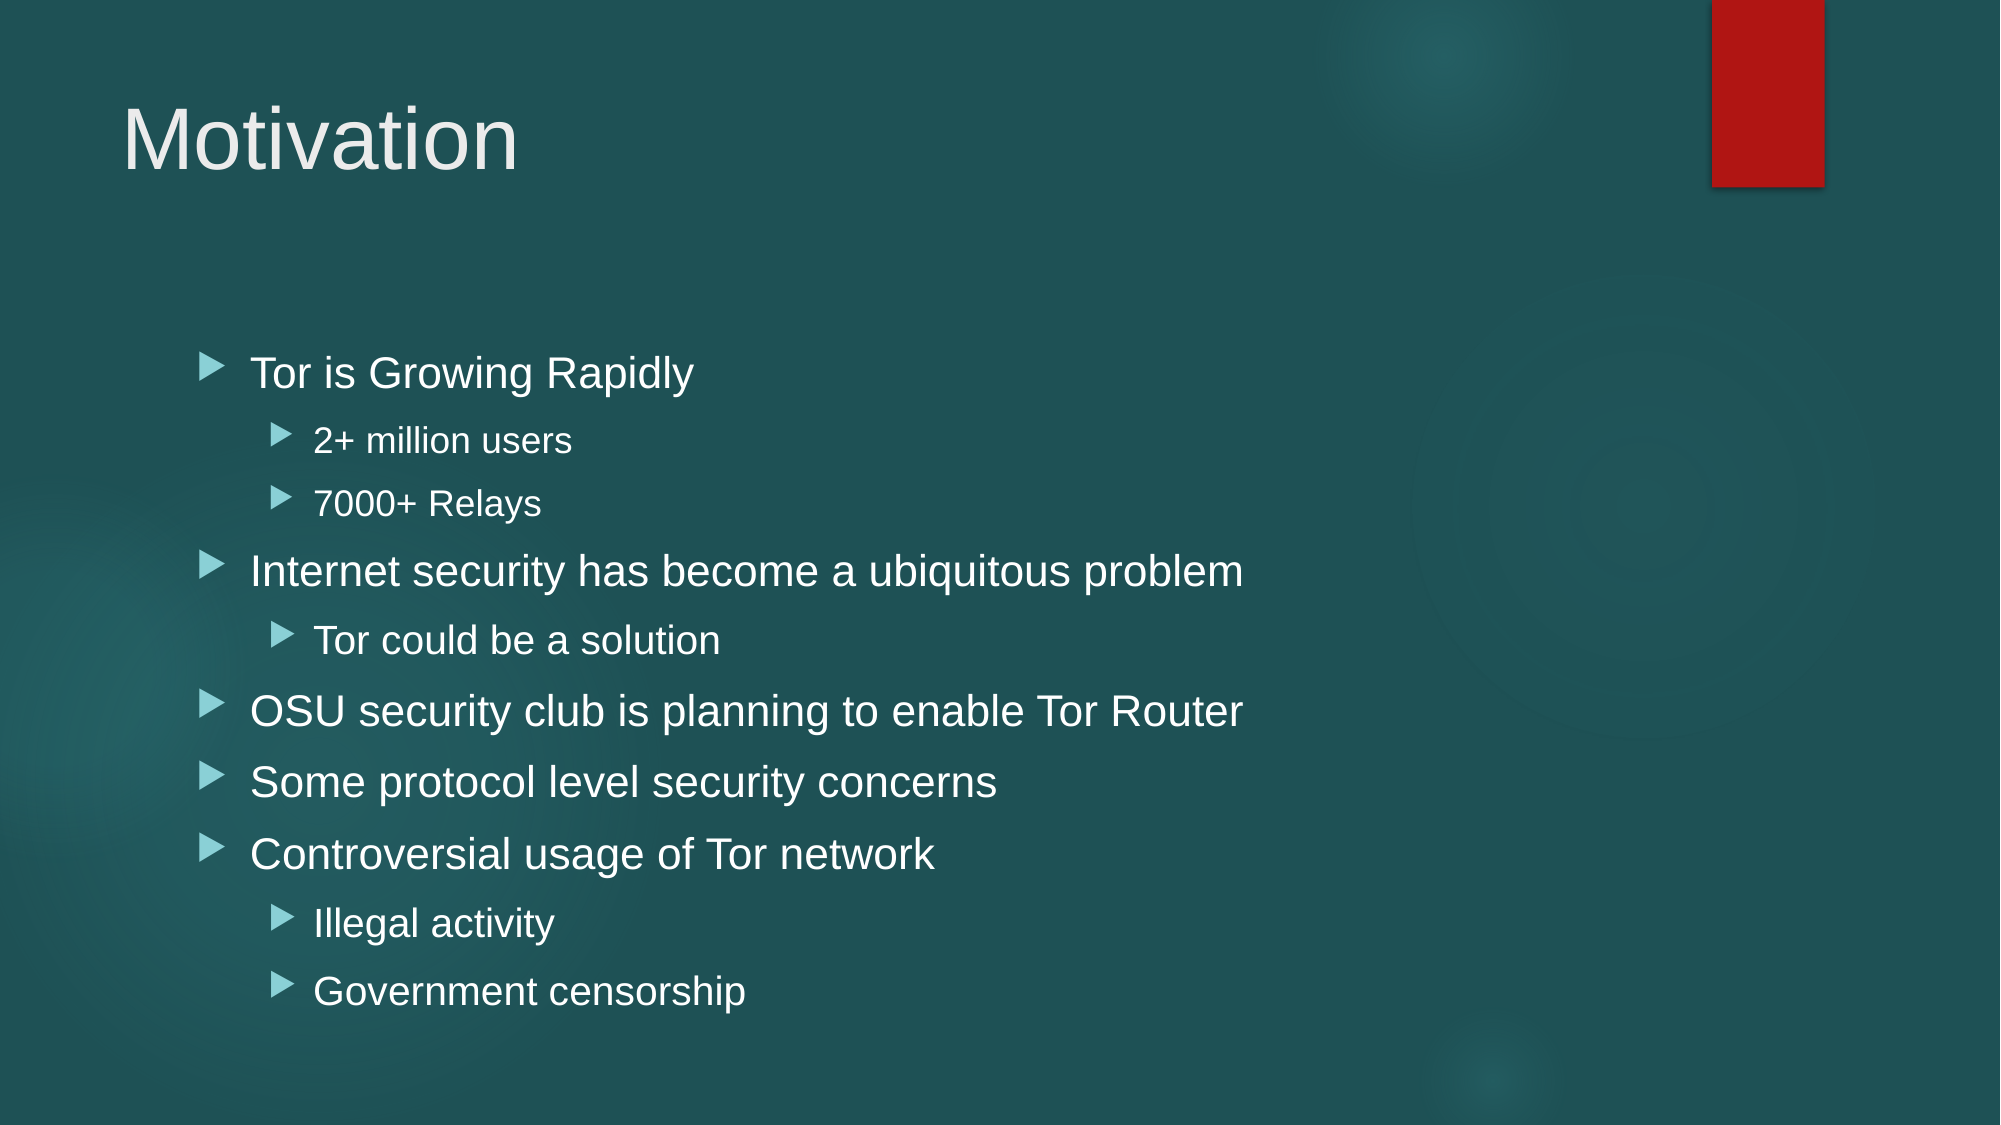

# Motivation
Tor is Growing Rapidly
2+ million users
7000+ Relays
Internet security has become a ubiquitous problem
Tor could be a solution
OSU security club is planning to enable Tor Router
Some protocol level security concerns
Controversial usage of Tor network
Illegal activity
Government censorship